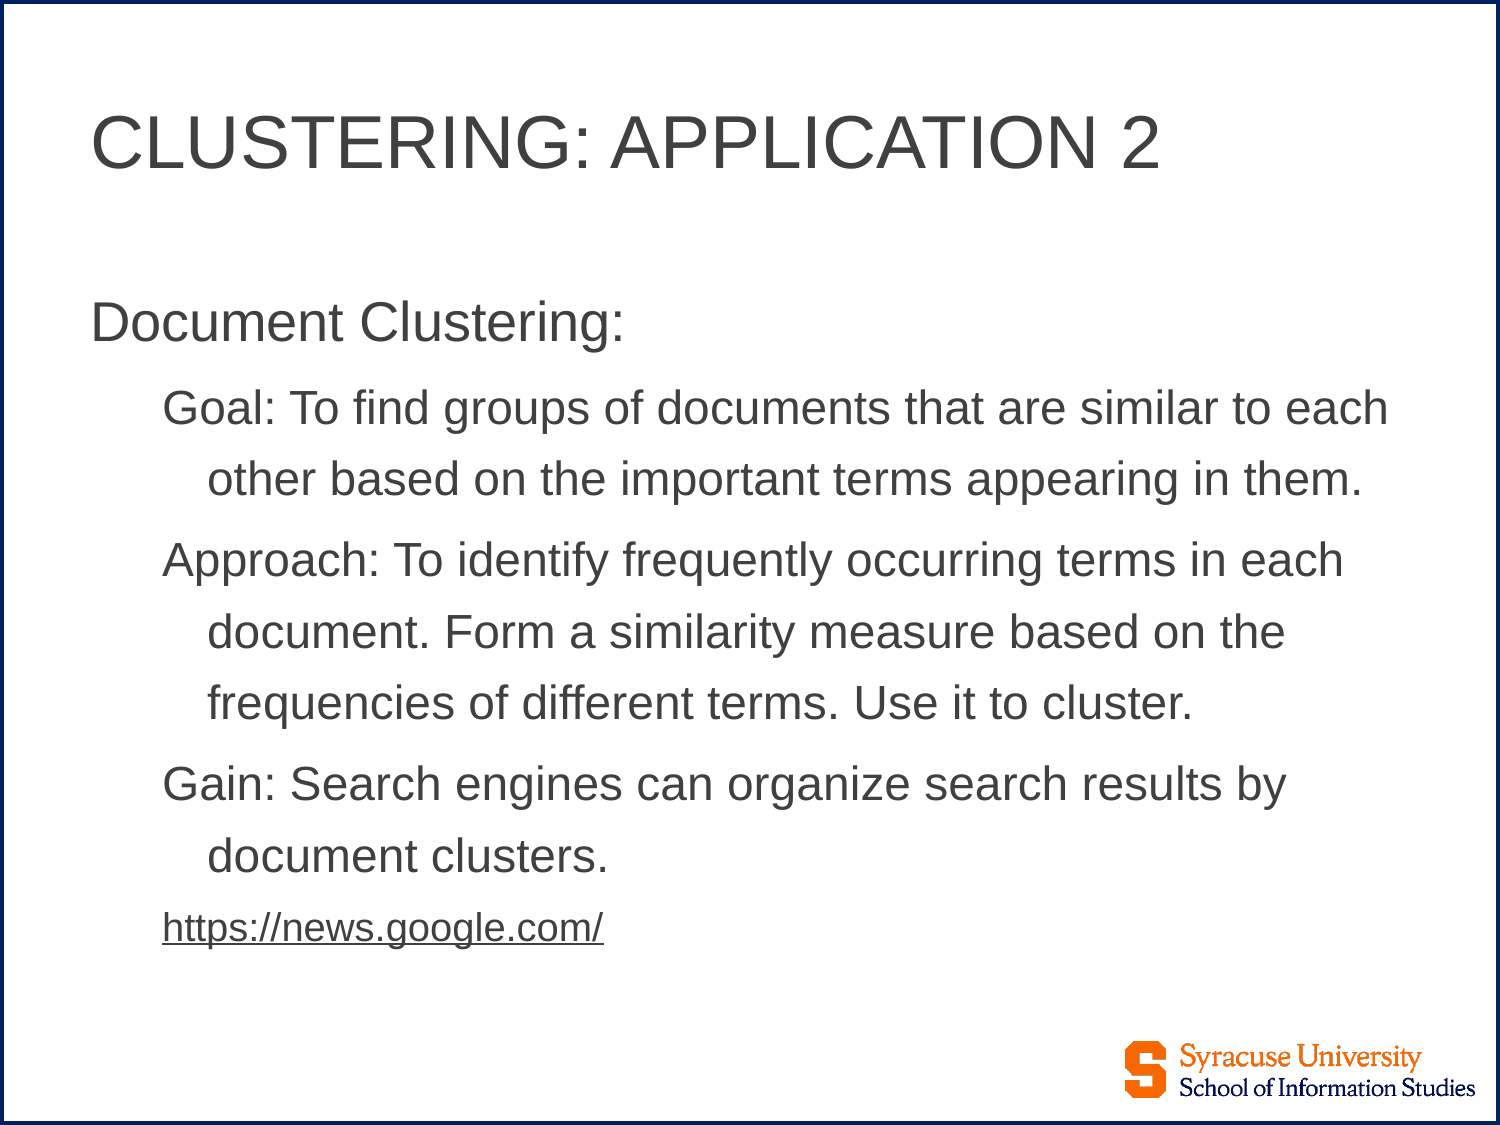

# CLUSTERING: APPLICATION 2
Document Clustering:
Goal: To find groups of documents that are similar to each other based on the important terms appearing in them.
Approach: To identify frequently occurring terms in each document. Form a similarity measure based on the frequencies of different terms. Use it to cluster.
Gain: Search engines can organize search results by document clusters.
https://news.google.com/